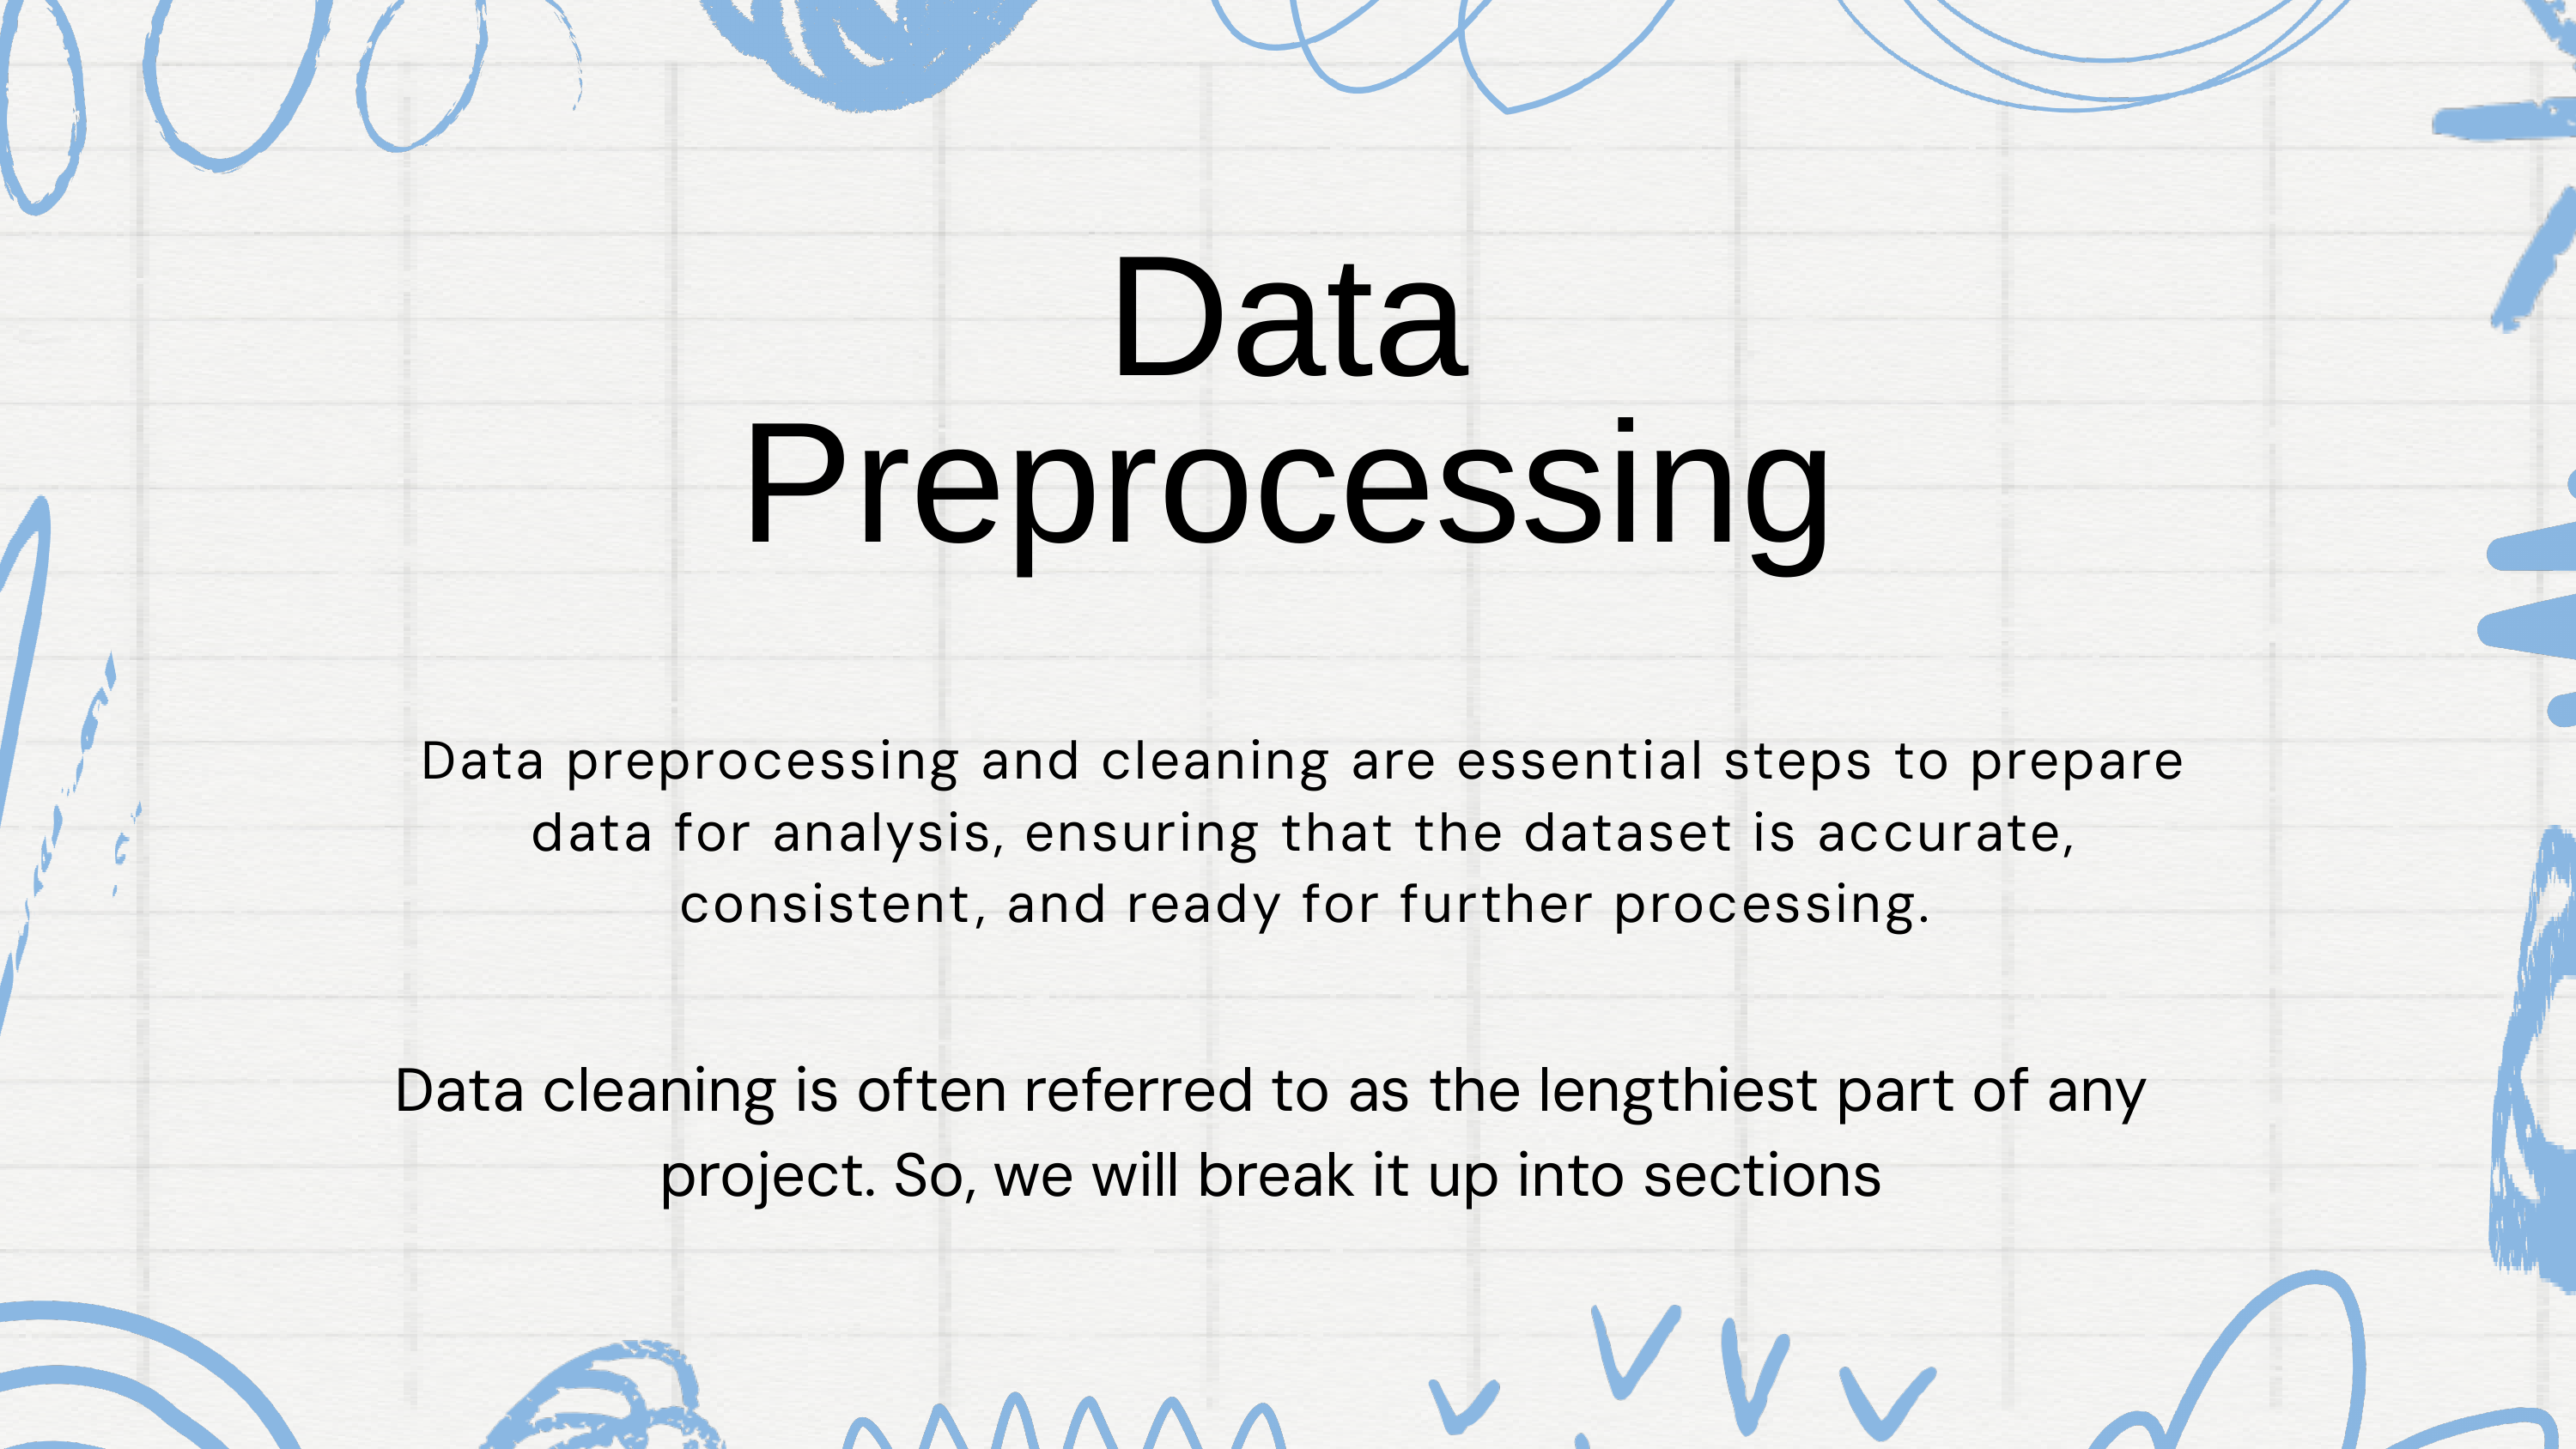

Data Preprocessing

Data preprocessing and cleaning are essential steps to prepare data for analysis, ensuring that the dataset is accurate, consistent, and ready for further processing.

Data cleaning is often referred to as the lengthiest part of any project. So, we will break it up into sections